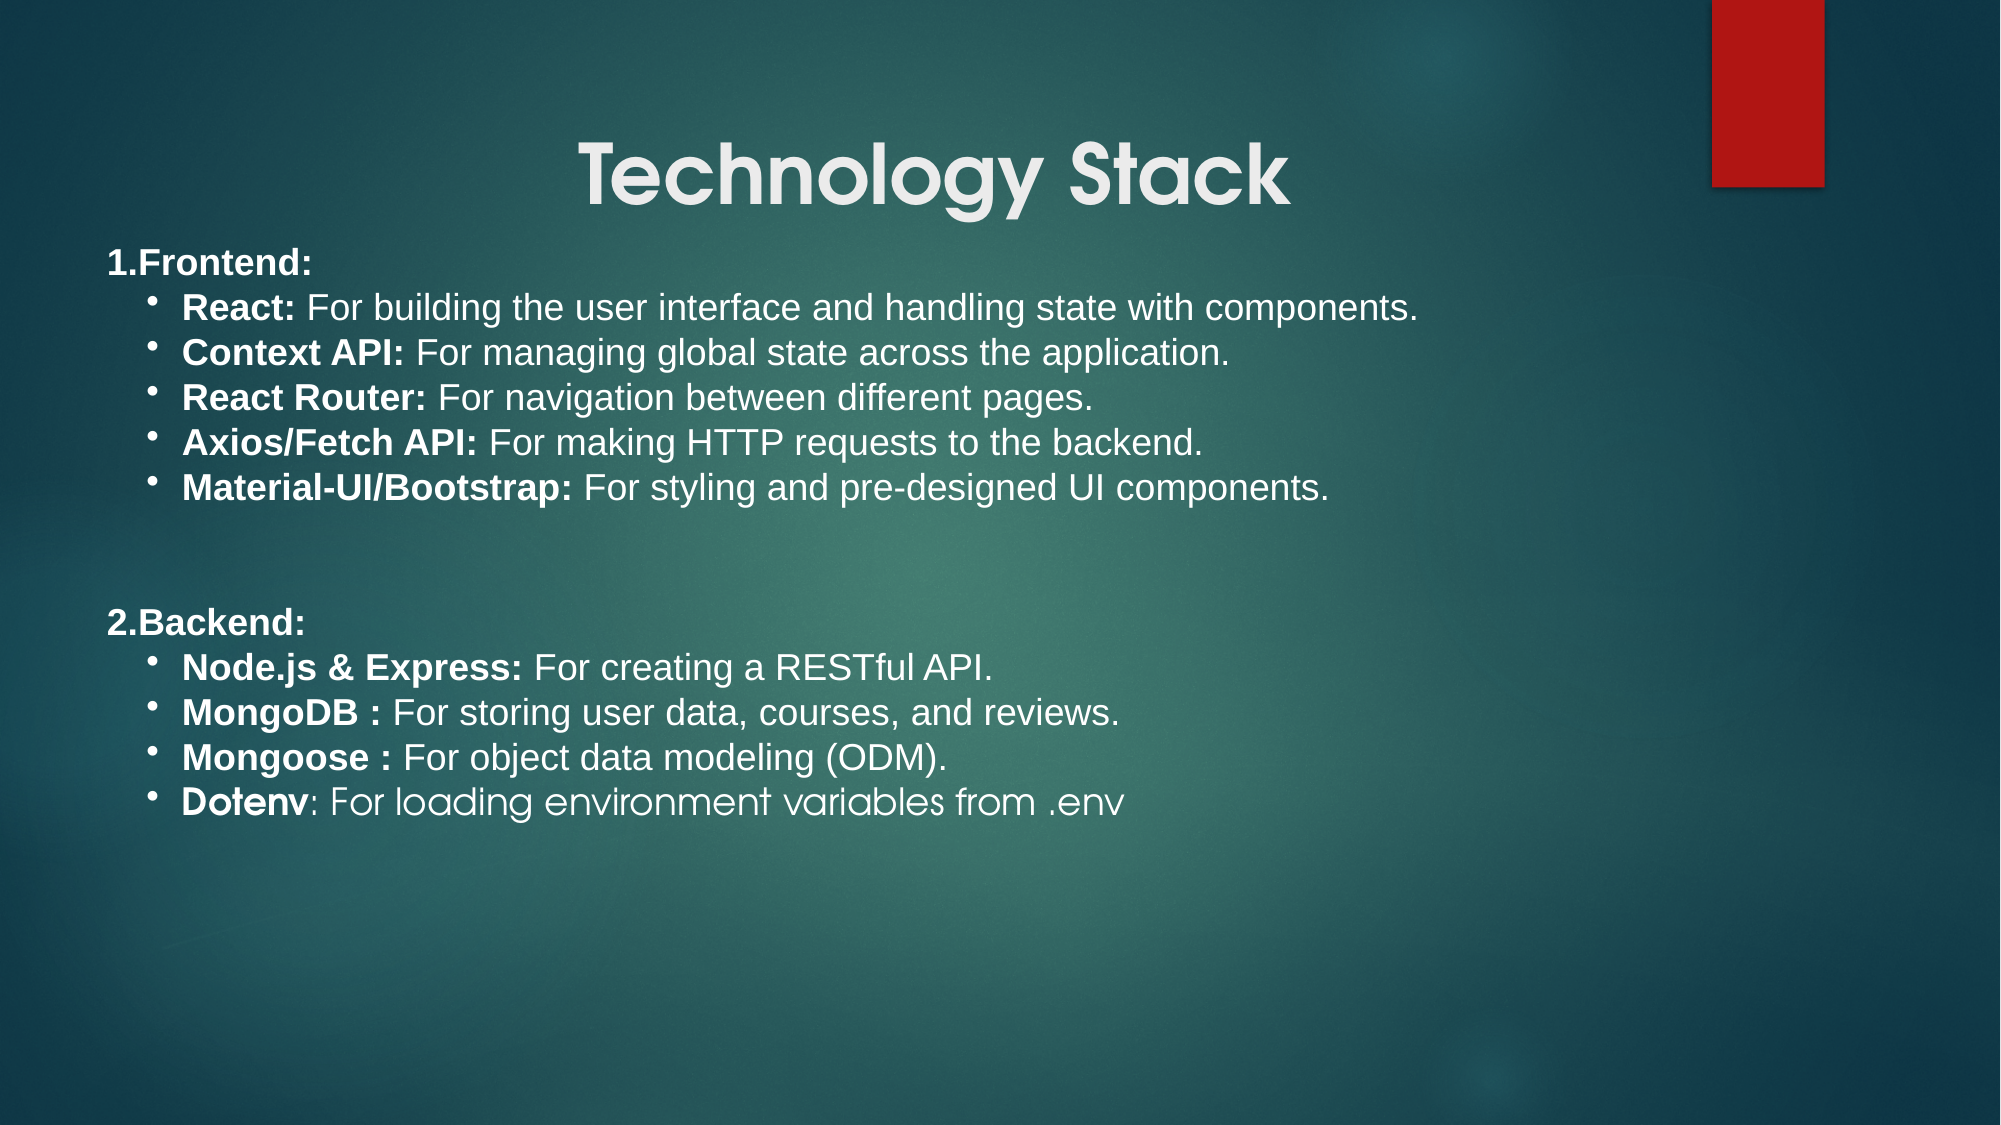

# Technology Stack
1.Frontend:
React: For building the user interface and handling state with components.
Context API: For managing global state across the application.
React Router: For navigation between different pages.
Axios/Fetch API: For making HTTP requests to the backend.
Material-UI/Bootstrap: For styling and pre-designed UI components.

2.Backend:
Node.js & Express: For creating a RESTful API.
MongoDB : For storing user data, courses, and reviews.
Mongoose : For object data modeling (ODM).
Dotenv: For loading environment variables from .env